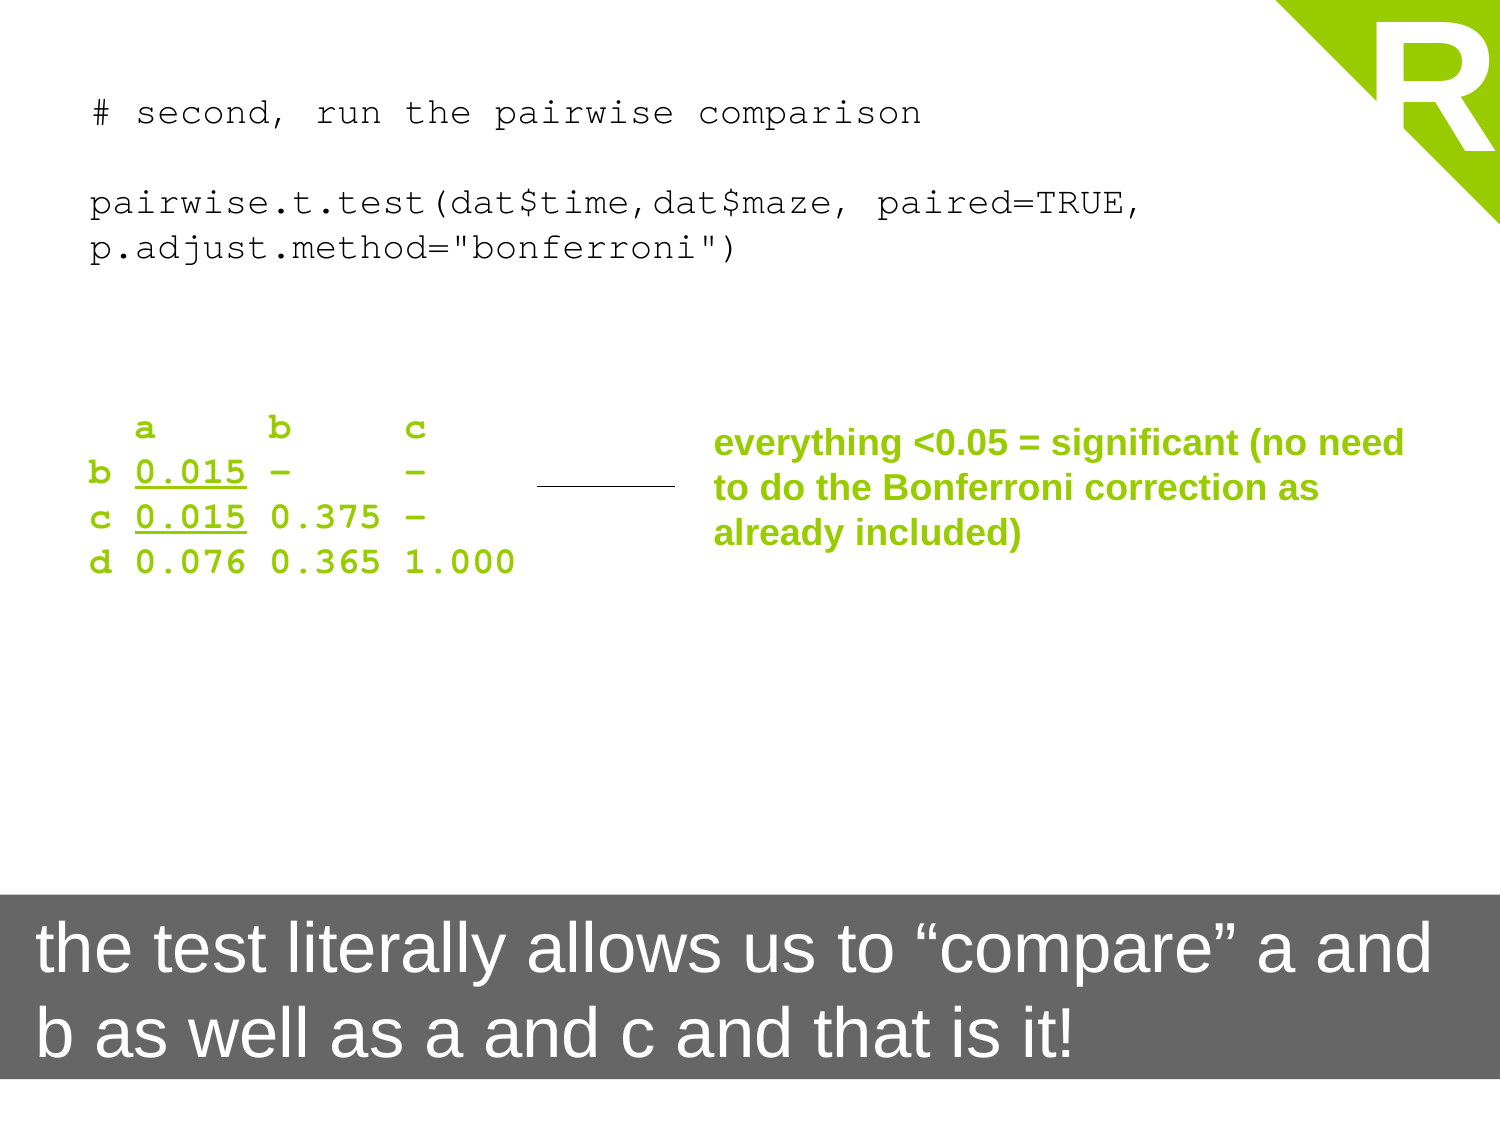

R

# second, run the pairwise comparison

pairwise.t.test(dat$time,dat$maze, paired=TRUE, p.adjust.method="bonferroni")

  a     b     c
b 0.015 -     -
c 0.015 0.375 -
d 0.076 0.365 1.000

everything <0.05 = significant (no need to do the Bonferroni correction as already included)
the test literally allows us to “compare” a and b as well as a and c and that is it!